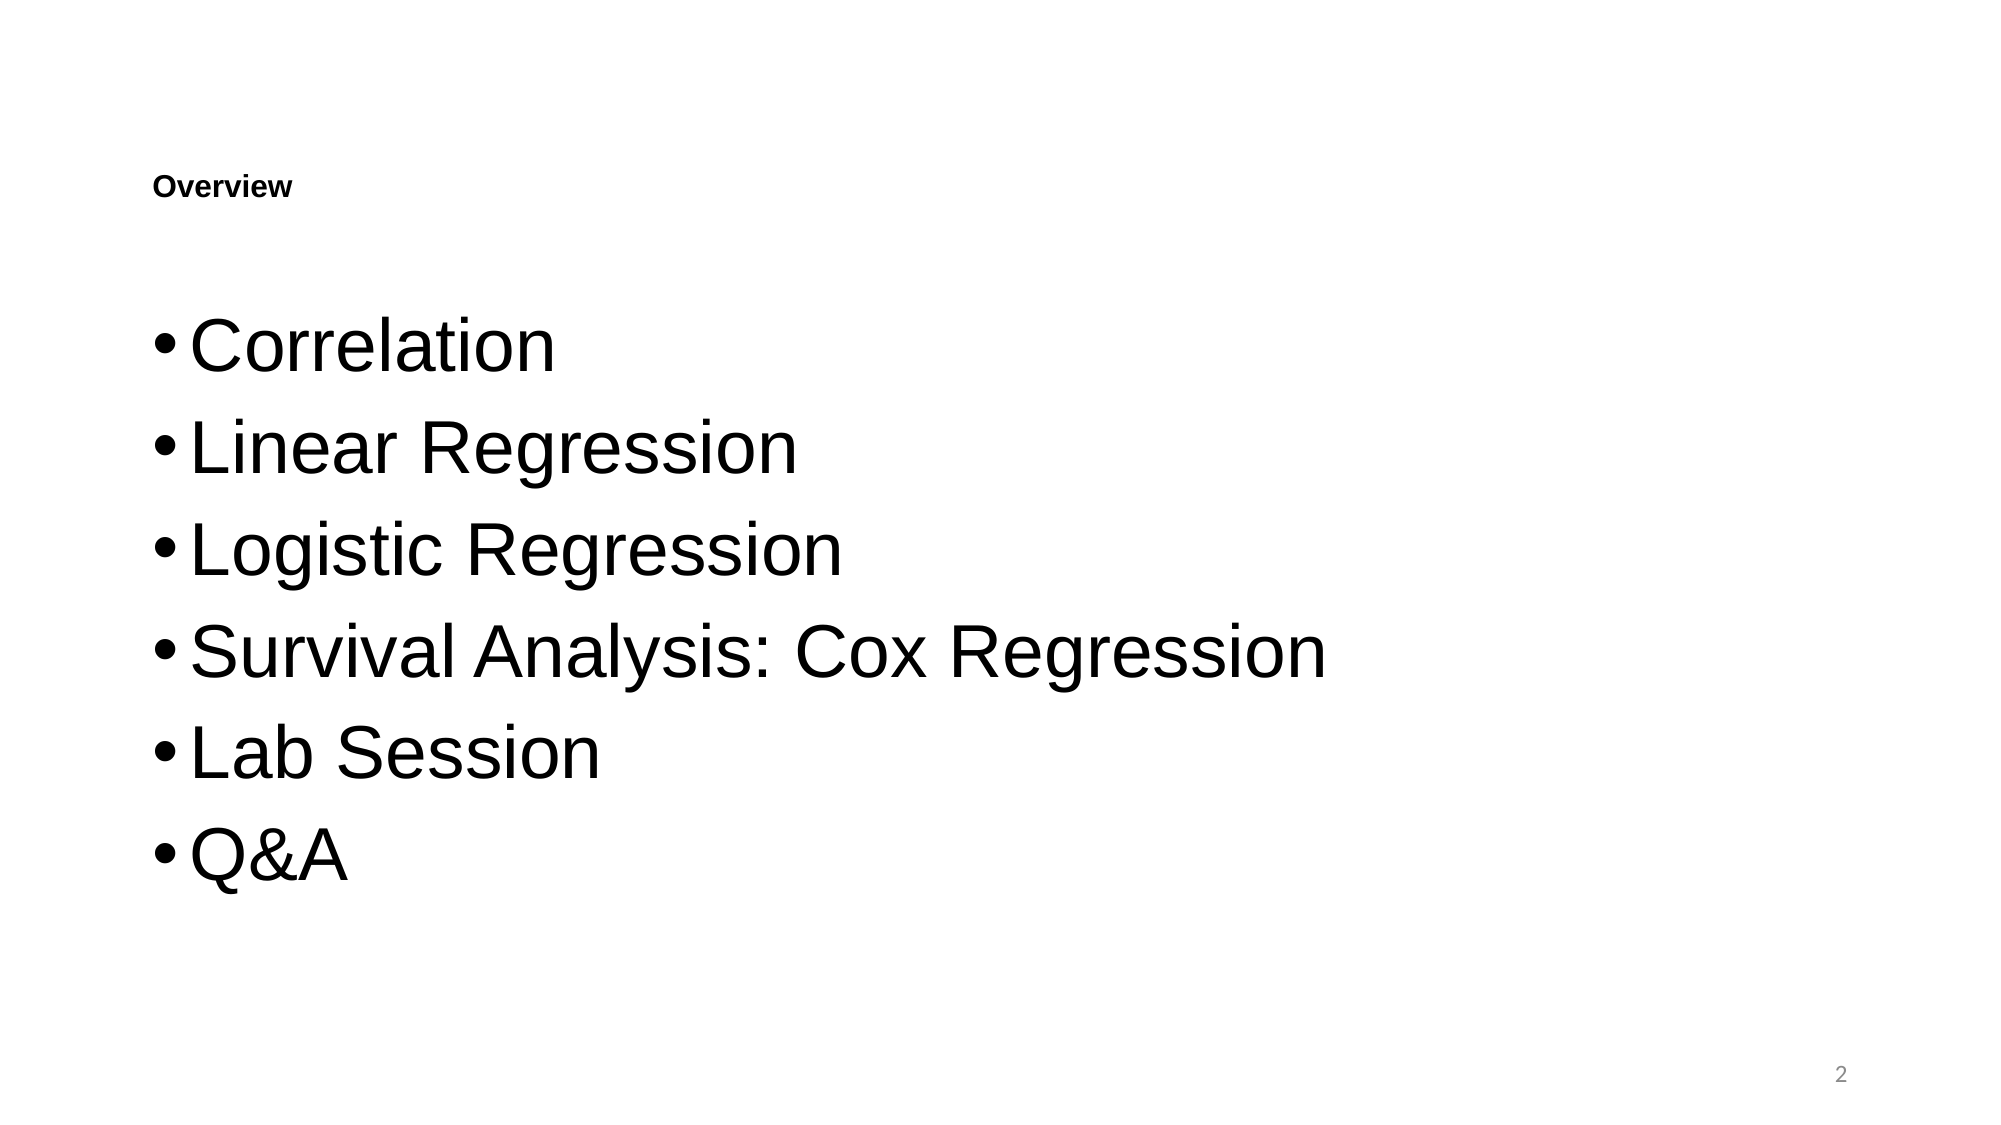

# Overview

Correlation
Linear Regression
Logistic Regression
Survival Analysis: Cox Regression
Lab Session
Q&A

2